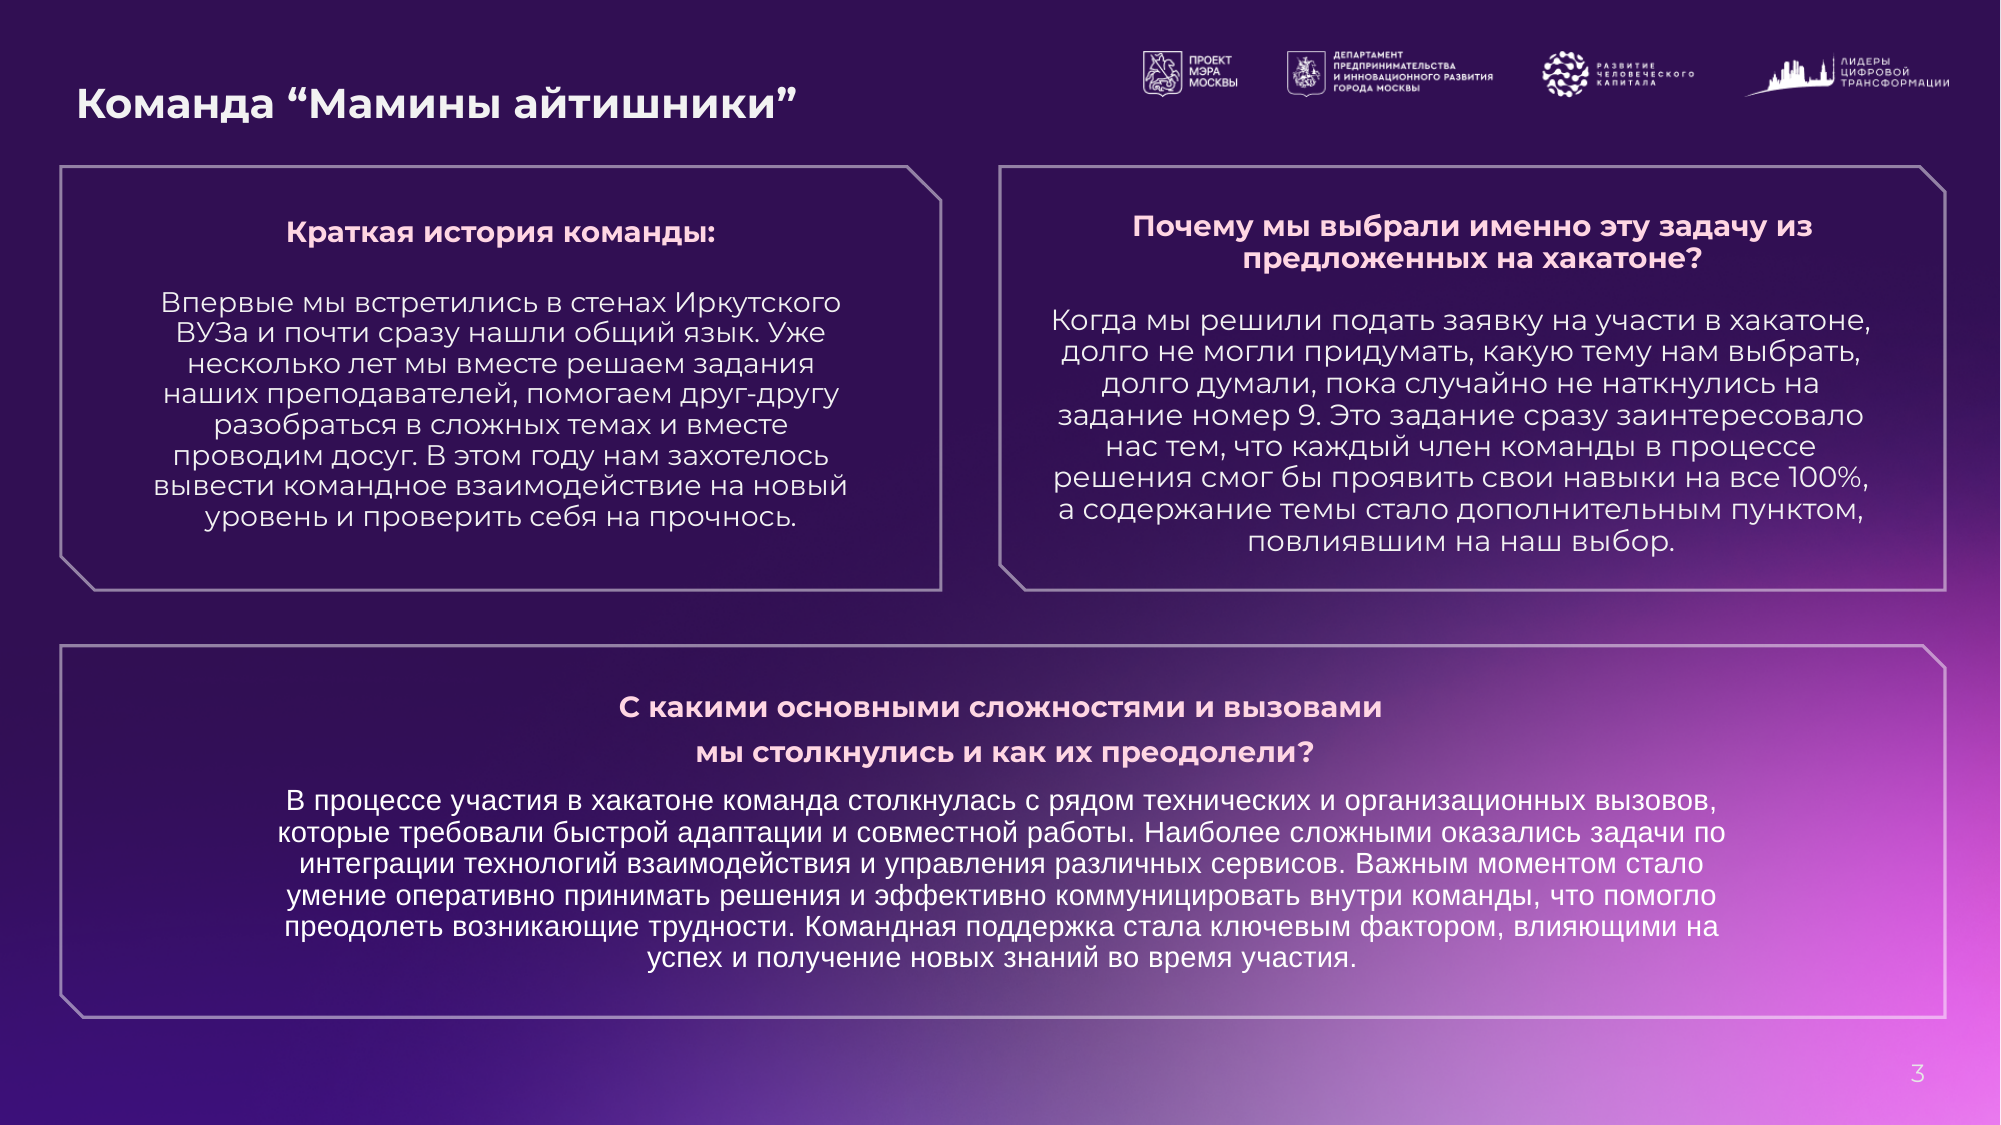

# Команда “Мамины айтишники”

Почему мы выбрали именно эту задачу из предложенных на хакатоне?
Краткая история команды:
Впервые мы встретились в стенах Иркутского ВУЗа и почти сразу нашли общий язык. Уже несколько лет мы вместе решаем задания наших преподавателей, помогаем друг-другу разобраться в сложных темах и вместе проводим досуг. В этом году нам захотелось вывести командное взаимодействие на новый уровень и проверить себя на прочнось.
Когда мы решили подать заявку на участи в хакатоне, долго не могли придумать, какую тему нам выбрать, долго думали, пока случайно не наткнулись на задание номер 9. Это задание сразу заинтересовало нас тем, что каждый член команды в процессе решения смог бы проявить свои навыки на все 100%, а содержание темы стало дополнительным пунктом, повлиявшим на наш выбор.

С какими основными сложностями и вызовами
мы столкнулись и как их преодолели?
В процессе участия в хакатоне команда столкнулась с рядом технических и организационных вызовов, которые требовали быстрой адаптации и совместной работы. Наиболее сложными оказались задачи по интеграции технологий взаимодействия и управления различных сервисов. Важным моментом стало умение оперативно принимать решения и эффективно коммуницировать внутри команды, что помогло преодолеть возникающие трудности. Командная поддержка стала ключевым фактором, влияющими на успех и получение новых знаний во время участия.
3